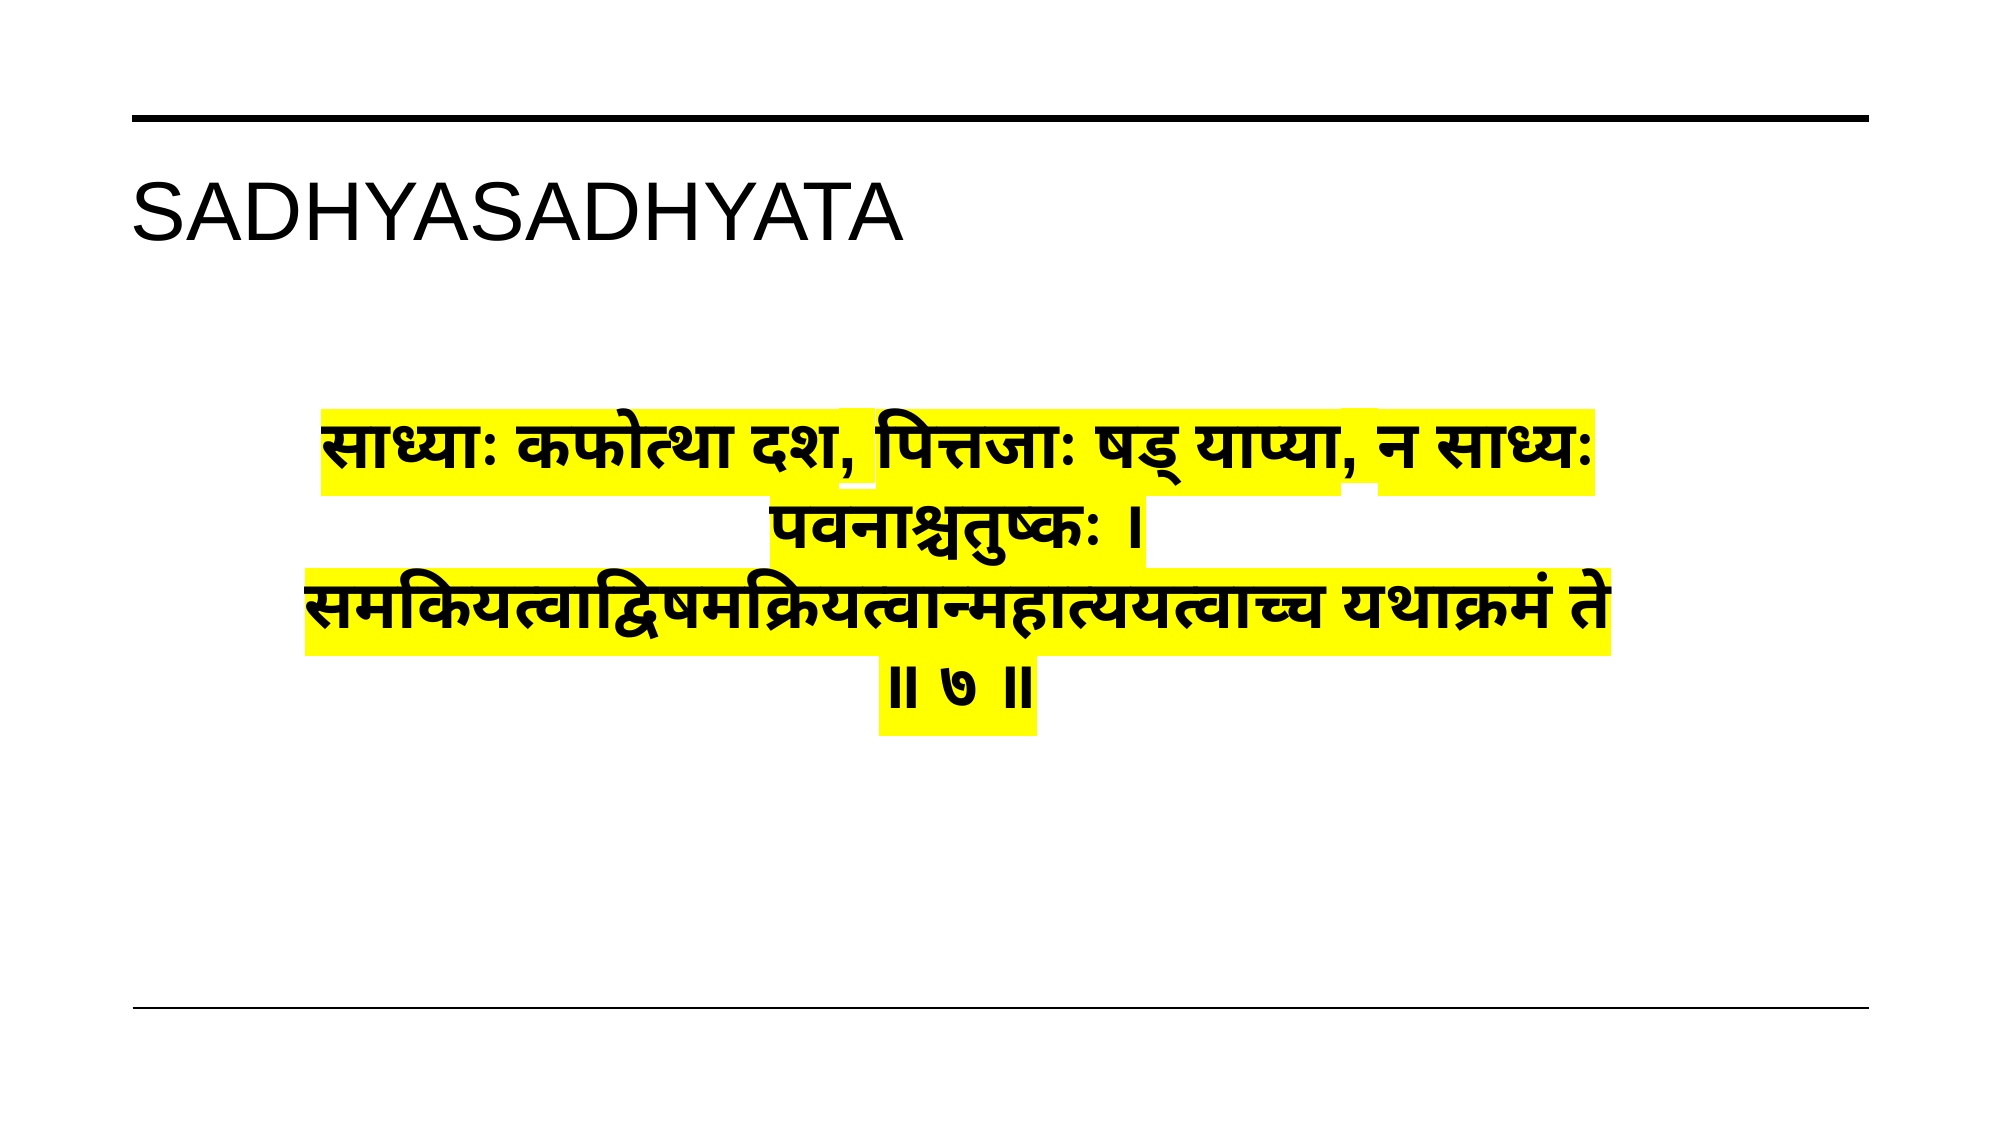

# Sadhyasadhyata
साध्याः कफोत्था दश, पित्तजाः षड् याप्या, न साध्यः पवनाश्चतुष्कः । समकियत्वाद्विषमक्रियत्वान्महात्ययत्वाच्च यथाक्रमं ते ॥ ७ ॥